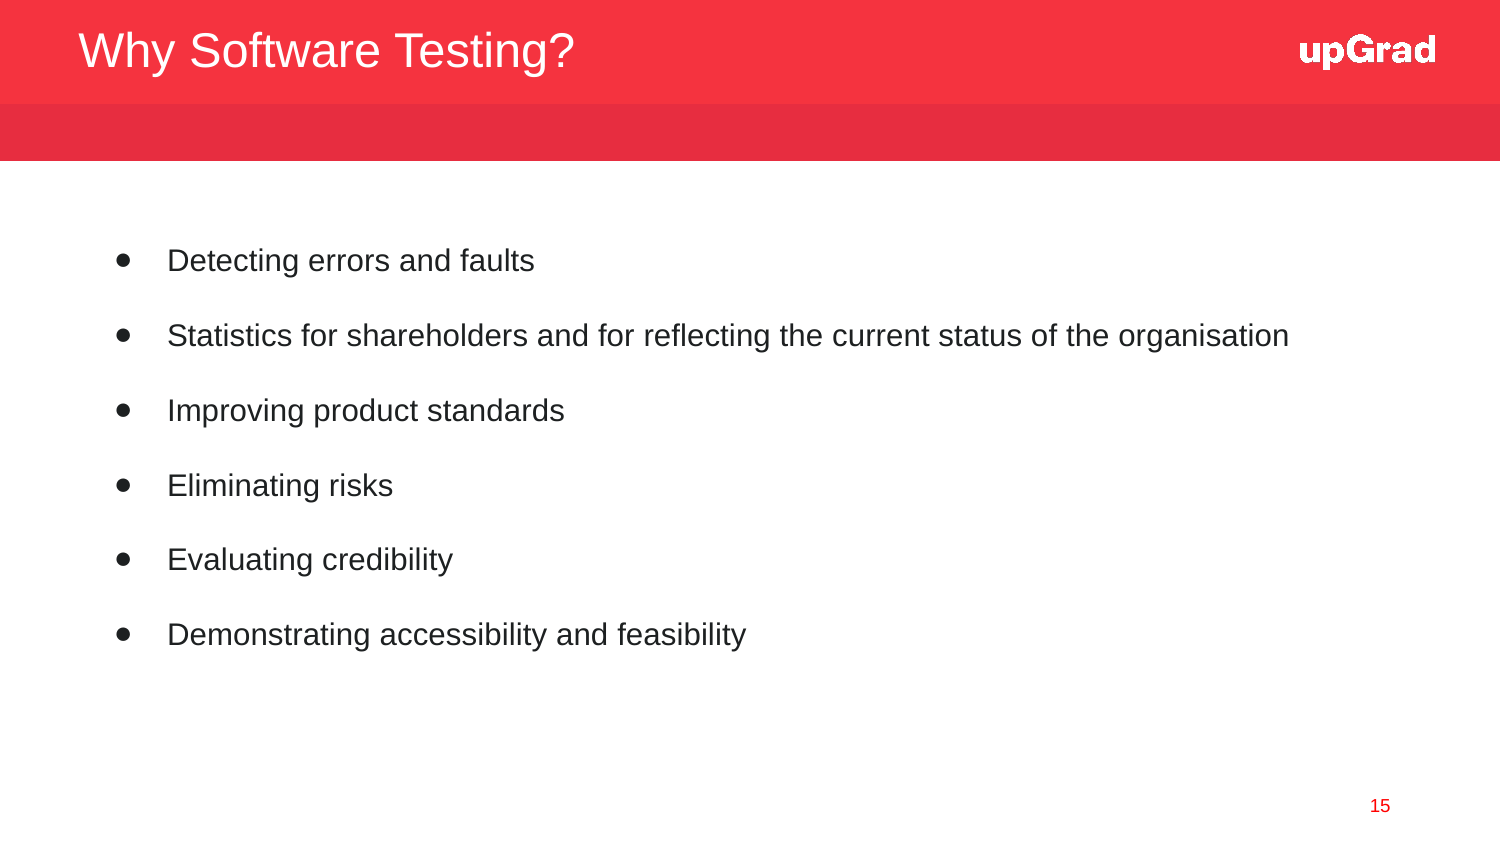

Why Software Testing?

Detecting errors and faults

Statistics for shareholders and for reflecting the current status of the organisation

Improving product standards

Eliminating risks

Evaluating credibility

Demonstrating accessibility and feasibility

15